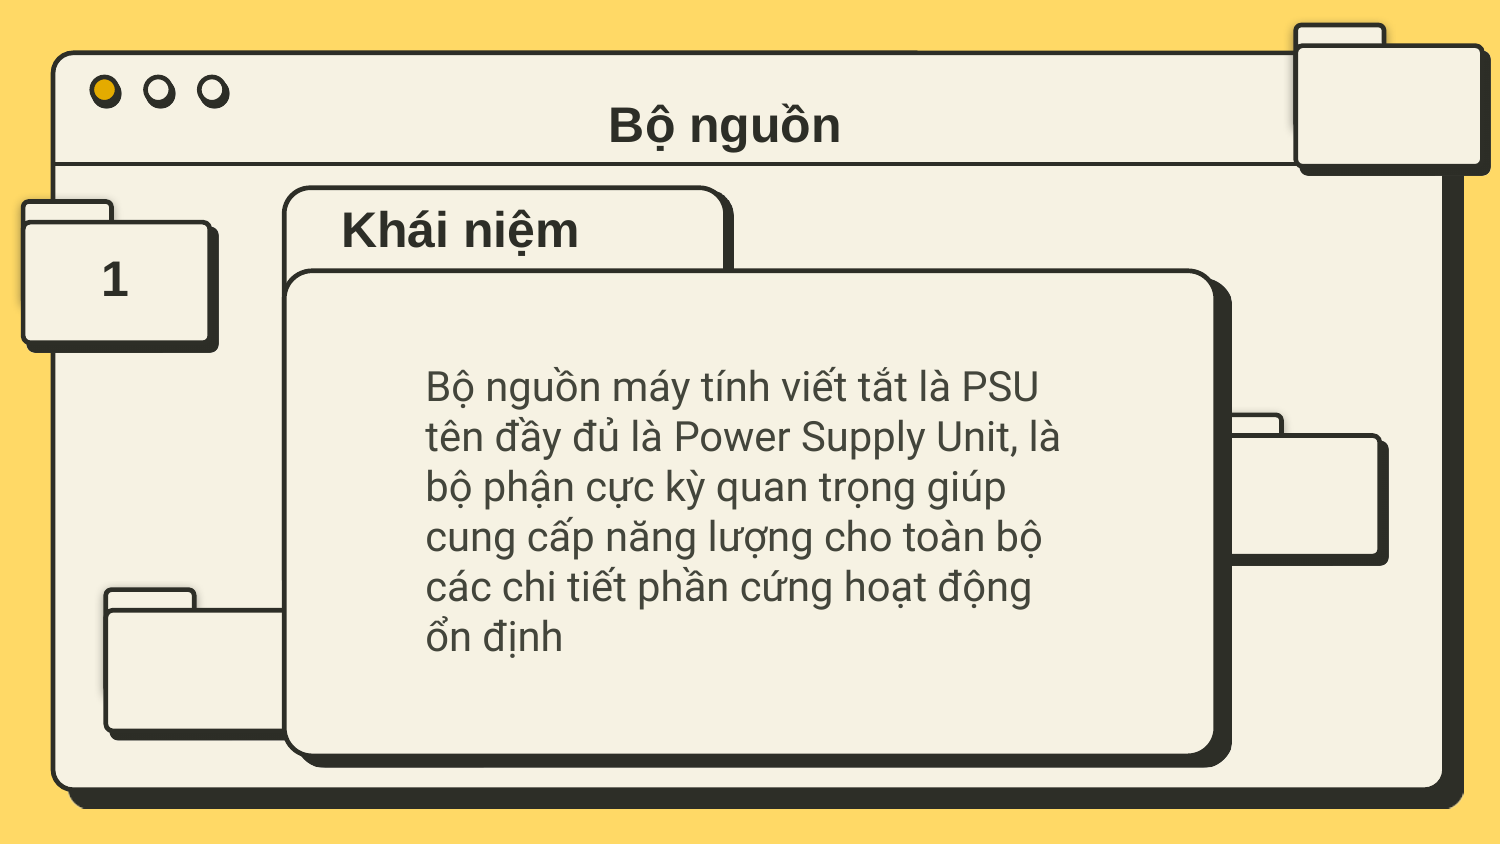

# Bộ nguồn
Khái niệm

1
Bộ nguồn máy tính viết tắt là PSU tên đầy đủ là Power Supply Unit, là bộ phận cực kỳ quan trọng giúp cung cấp năng lượng cho toàn bộ các chi tiết phần cứng hoạt động ổn định